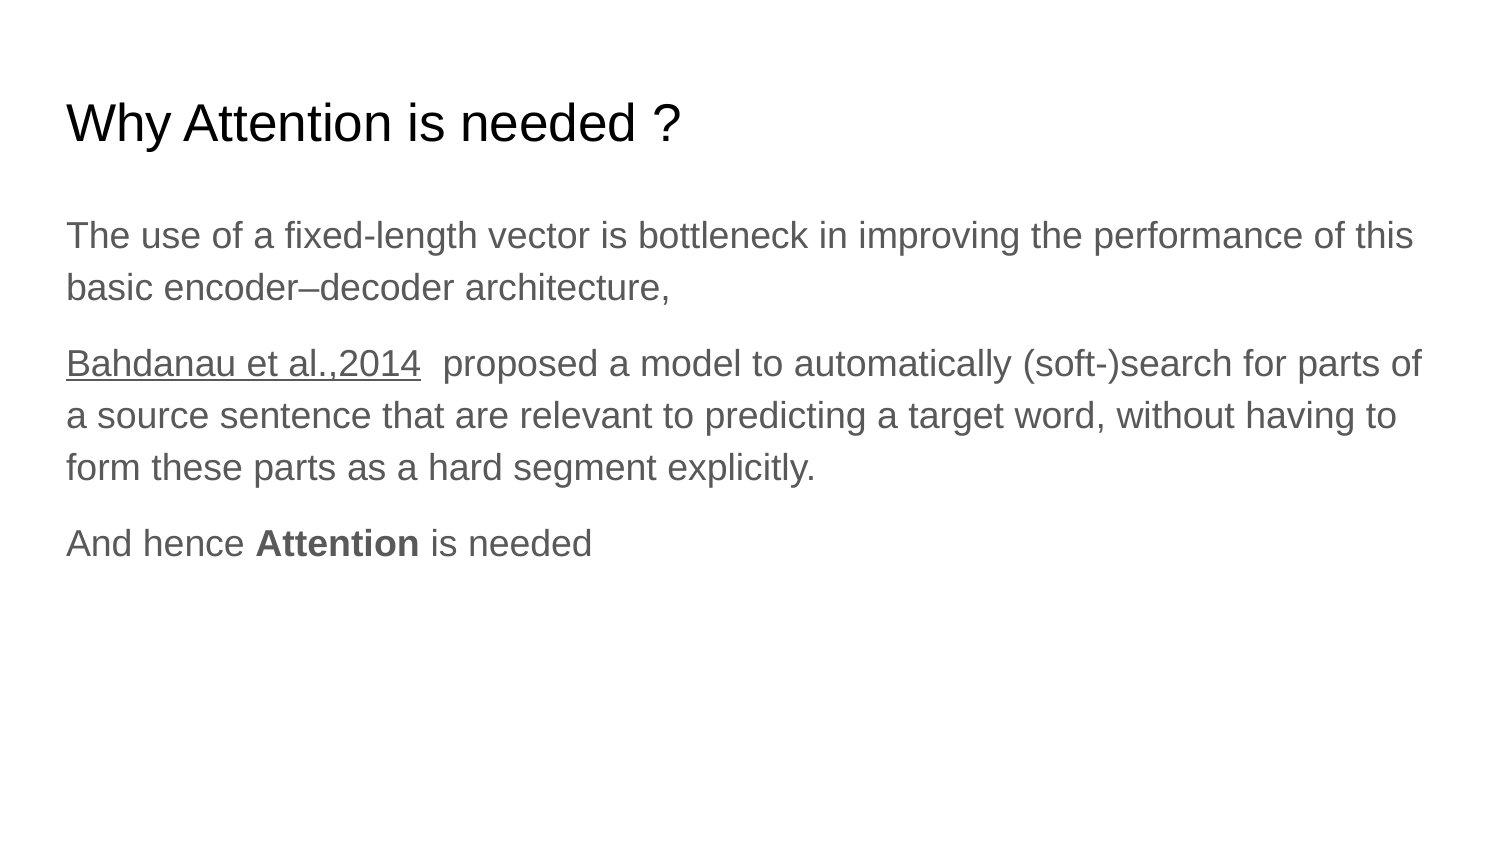

# Why Attention is needed ?
The use of a fixed-length vector is bottleneck in improving the performance of this basic encoder–decoder architecture,
Bahdanau et al.,2014  proposed a model to automatically (soft-)search for parts of a source sentence that are relevant to predicting a target word, without having to form these parts as a hard segment explicitly.
And hence Attention is needed